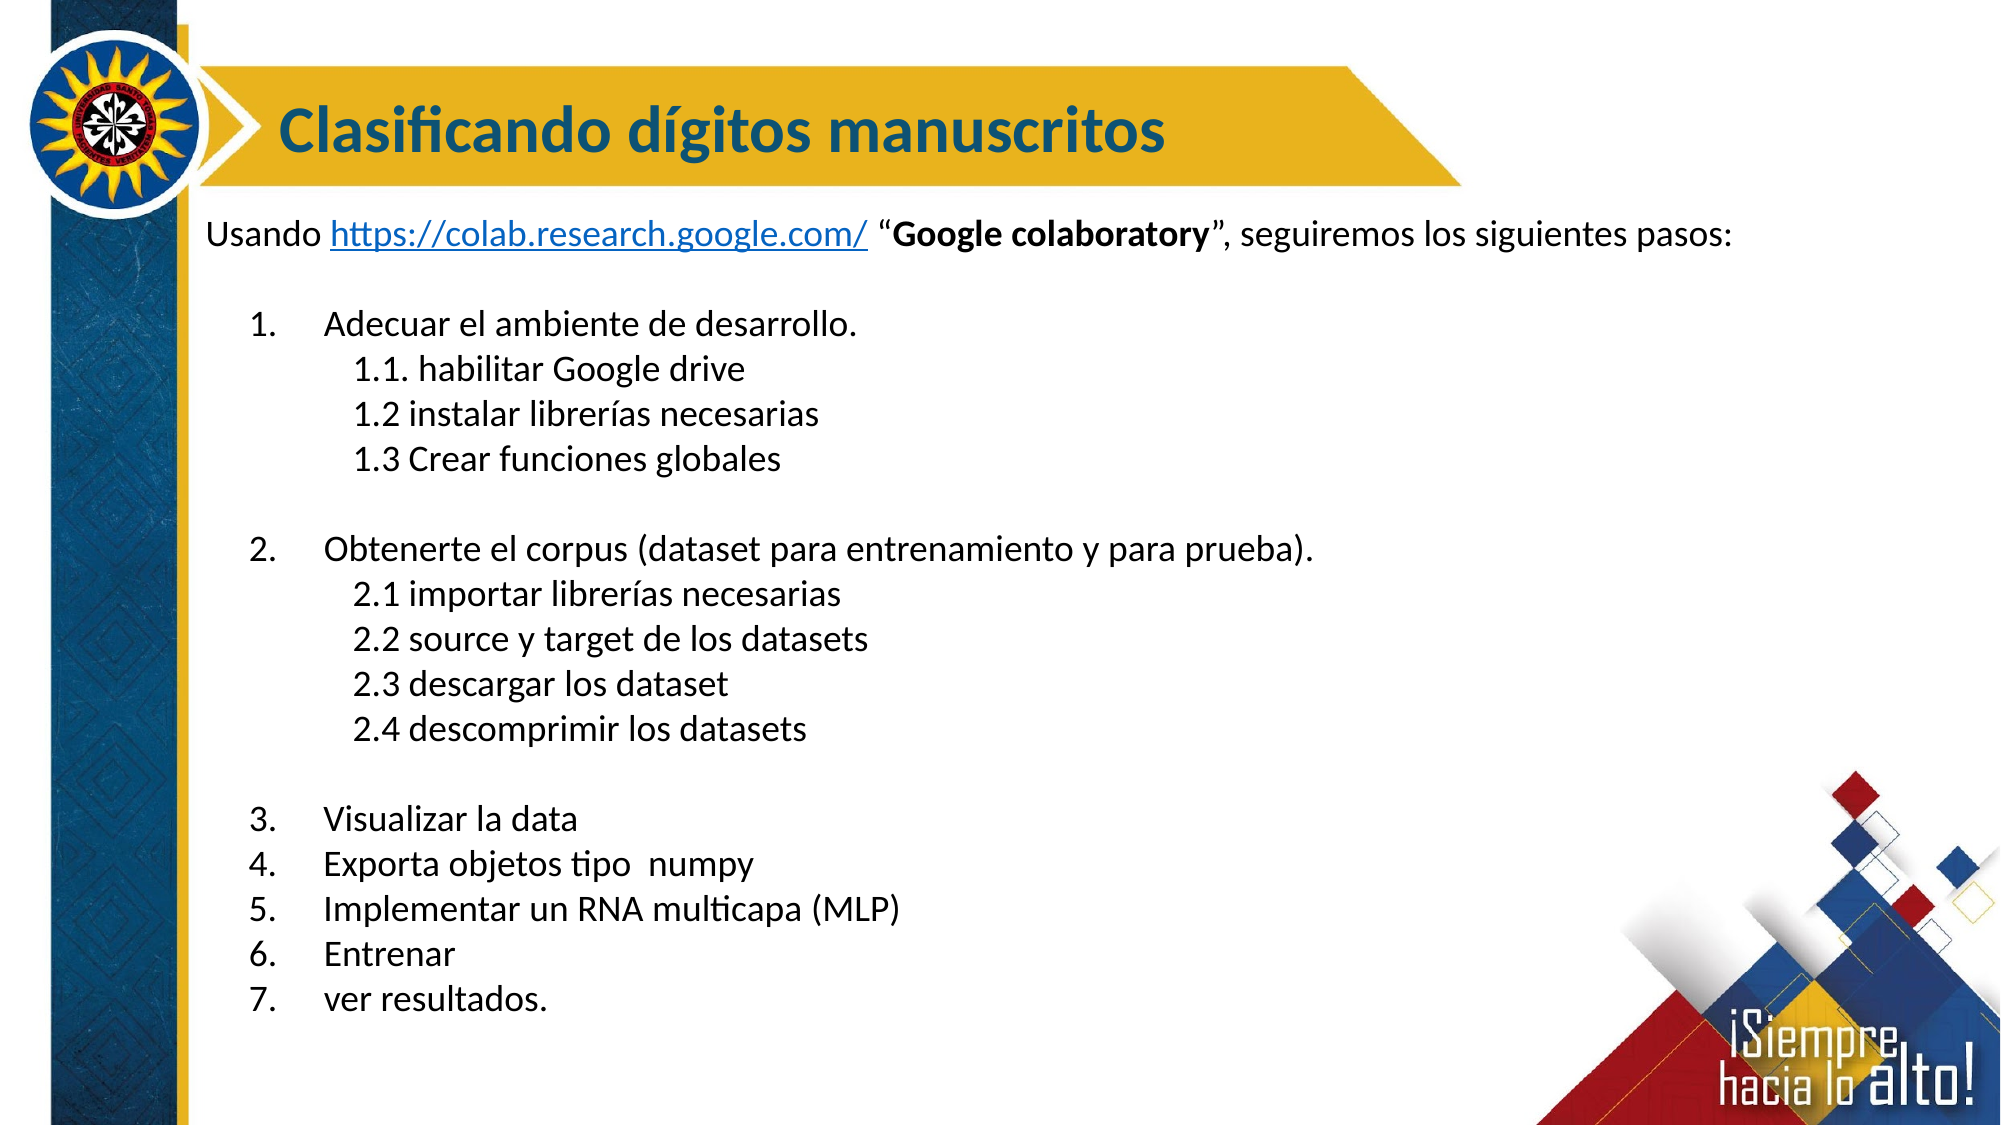

Clasificando dígitos manuscritos
Usando https://colab.research.google.com/ “Google colaboratory”, seguiremos los siguientes pasos:

Adecuar el ambiente de desarrollo.
1.1. habilitar Google drive
1.2 instalar librerías necesarias
1.3 Crear funciones globales

Obtenerte el corpus (dataset para entrenamiento y para prueba).
2.1 importar librerías necesarias
2.2 source y target de los datasets
2.3 descargar los dataset
2.4 descomprimir los datasets

Visualizar la data
Exporta objetos tipo  numpy
Implementar un RNA multicapa (MLP)
Entrenar
ver resultados.